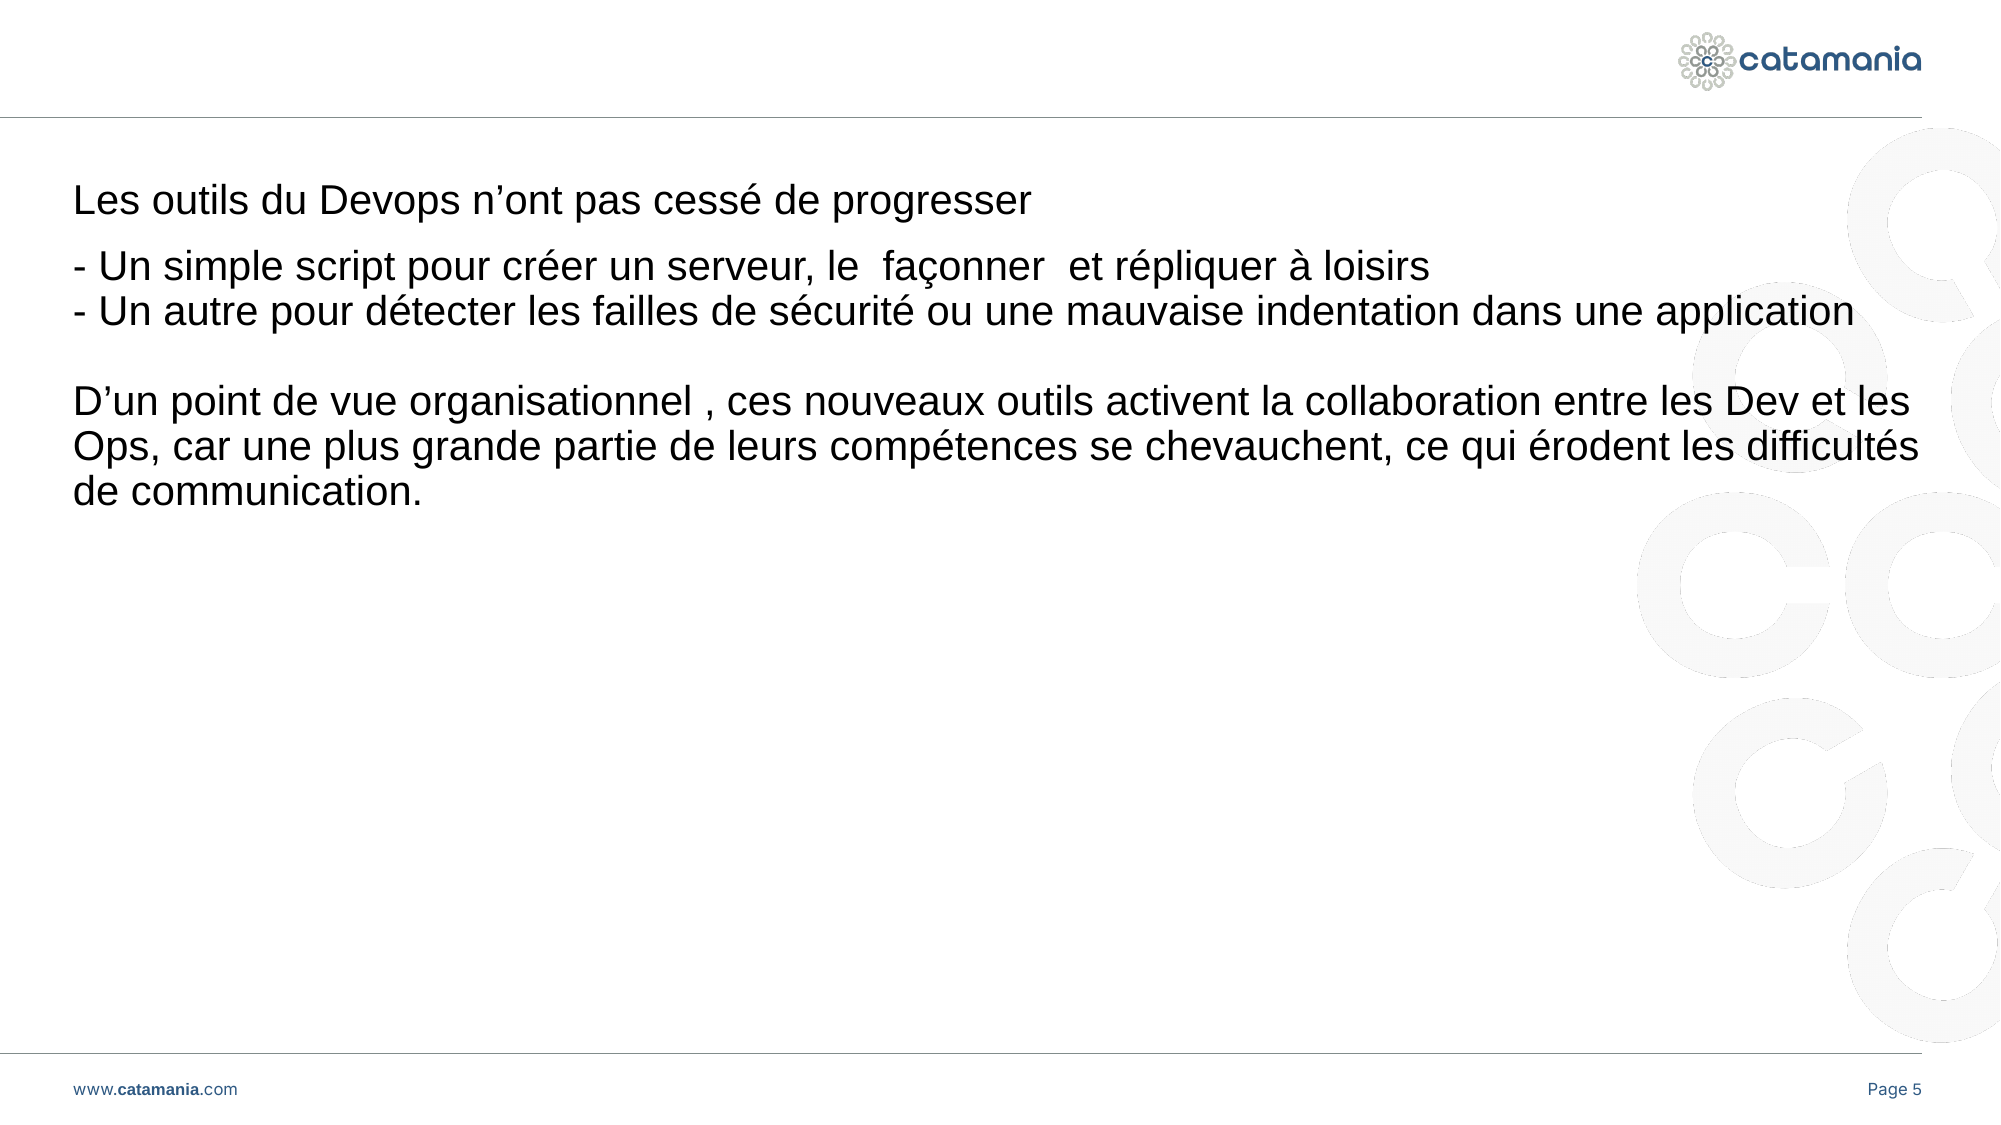

#
Les outils du Devops n’ont pas cessé de progresser
- Un simple script pour créer un serveur, le  façonner  et répliquer à loisirs
- Un autre pour détecter les failles de sécurité ou une mauvaise indentation dans une application
D’un point de vue organisationnel , ces nouveaux outils activent la collaboration entre les Dev et les Ops, car une plus grande partie de leurs compétences se chevauchent, ce qui érodent les difficultés de communication.